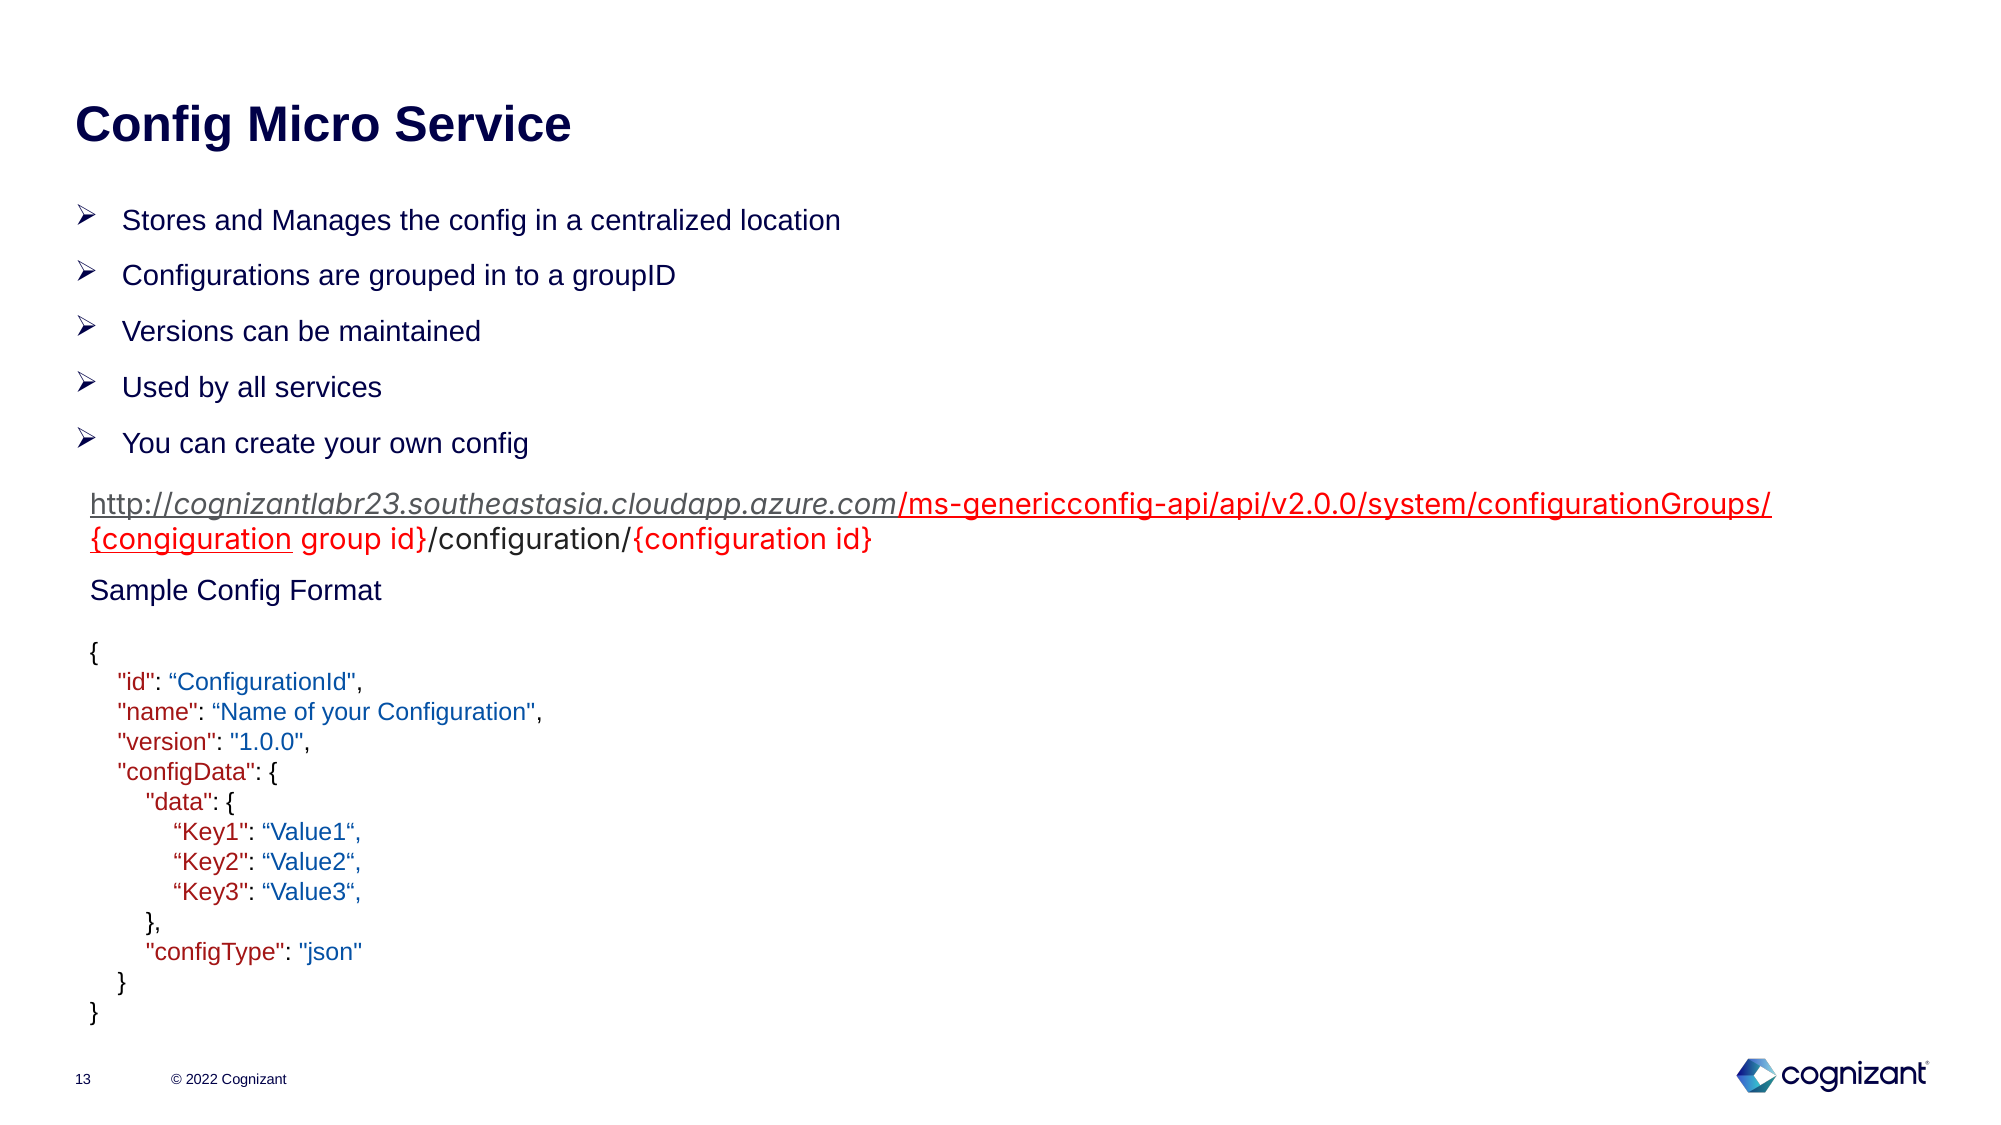

# Config Micro Service
Stores and Manages the config in a centralized location
Configurations are grouped in to a groupID
Versions can be maintained
Used by all services
You can create your own config

http://cognizantlabr23.southeastasia.cloudapp.azure.com/ms-genericconfig-api/api/v2.0.0/system/configurationGroups/{congiguration group id}/configuration/{configuration id}
Sample Config Format

{
    "id": “ConfigurationId",
    "name": “Name of your Configuration",
    "version": "1.0.0",
    "configData": {
        "data": {
            “Key1": “Value1“,
            “Key2": “Value2“,
            “Key3": “Value3“,
        },
        "configType": "json"
    }
}

© 2022 Cognizant
13